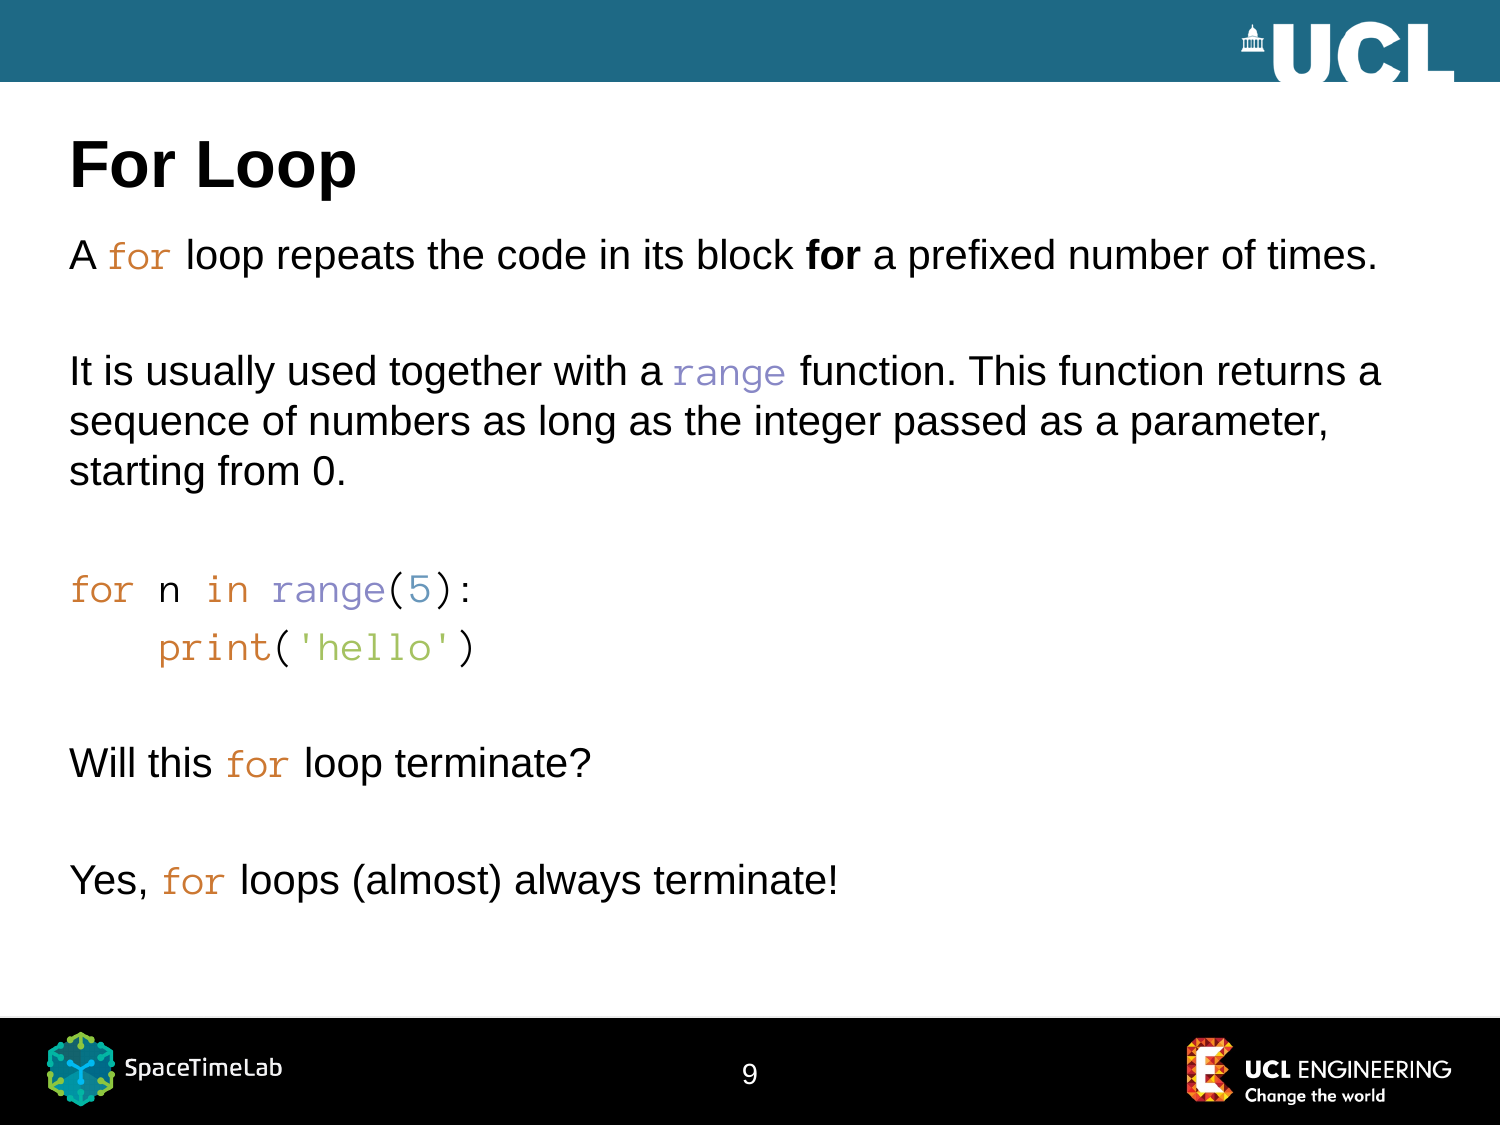

# For Loop
A for loop repeats the code in its block for a prefixed number of times.

It is usually used together with a range function. This function returns a sequence of numbers as long as the integer passed as a parameter, starting from 0.

for n in range(5):
    print('hello')

Will this for loop terminate?

Yes, for loops (almost) always terminate!
10